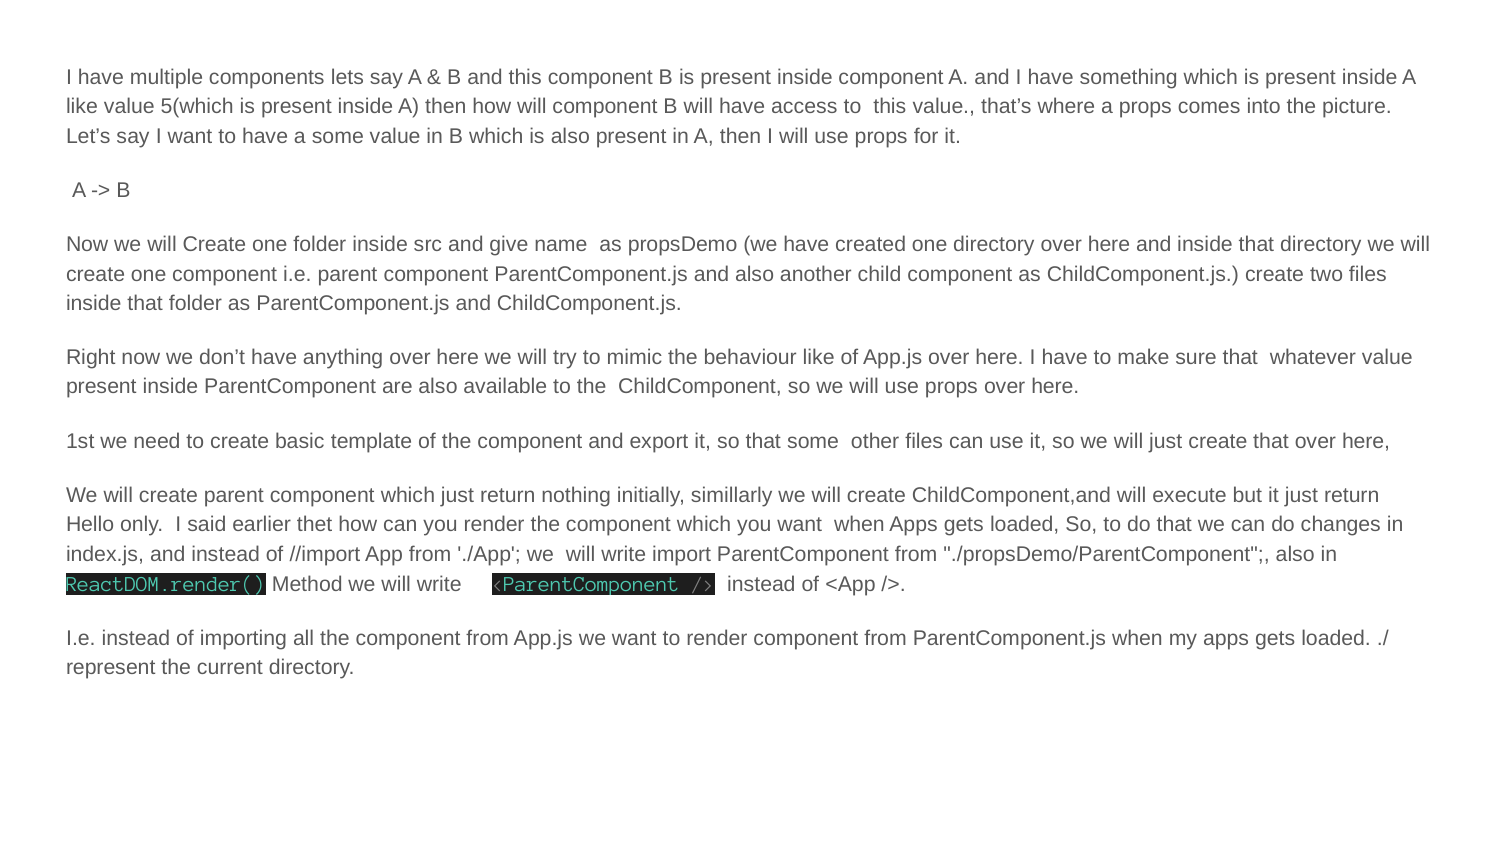

I have multiple components lets say A & B and this component B is present inside component A. and I have something which is present inside A like value 5(which is present inside A) then how will component B will have access to  this value., that’s where a props comes into the picture. Let’s say I want to have a some value in B which is also present in A, then I will use props for it.
 A -> B
Now we will Create one folder inside src and give name  as propsDemo (we have created one directory over here and inside that directory we will create one component i.e. parent component ParentComponent.js and also another child component as ChildComponent.js.) create two files inside that folder as ParentComponent.js and ChildComponent.js.
Right now we don’t have anything over here we will try to mimic the behaviour like of App.js over here. I have to make sure that  whatever value present inside ParentComponent are also available to the  ChildComponent, so we will use props over here.
1st we need to create basic template of the component and export it, so that some  other files can use it, so we will just create that over here,
We will create parent component which just return nothing initially, simillarly we will create ChildComponent,and will execute but it just return Hello only.  I said earlier thet how can you render the component which you want  when Apps gets loaded, So, to do that we can do changes in index.js, and instead of //import App from './App'; we  will write import ParentComponent from "./propsDemo/ParentComponent";, also in ReactDOM.render() Method we will write     <ParentComponent />  instead of <App />.
I.e. instead of importing all the component from App.js we want to render component from ParentComponent.js when my apps gets loaded. ./ represent the current directory.